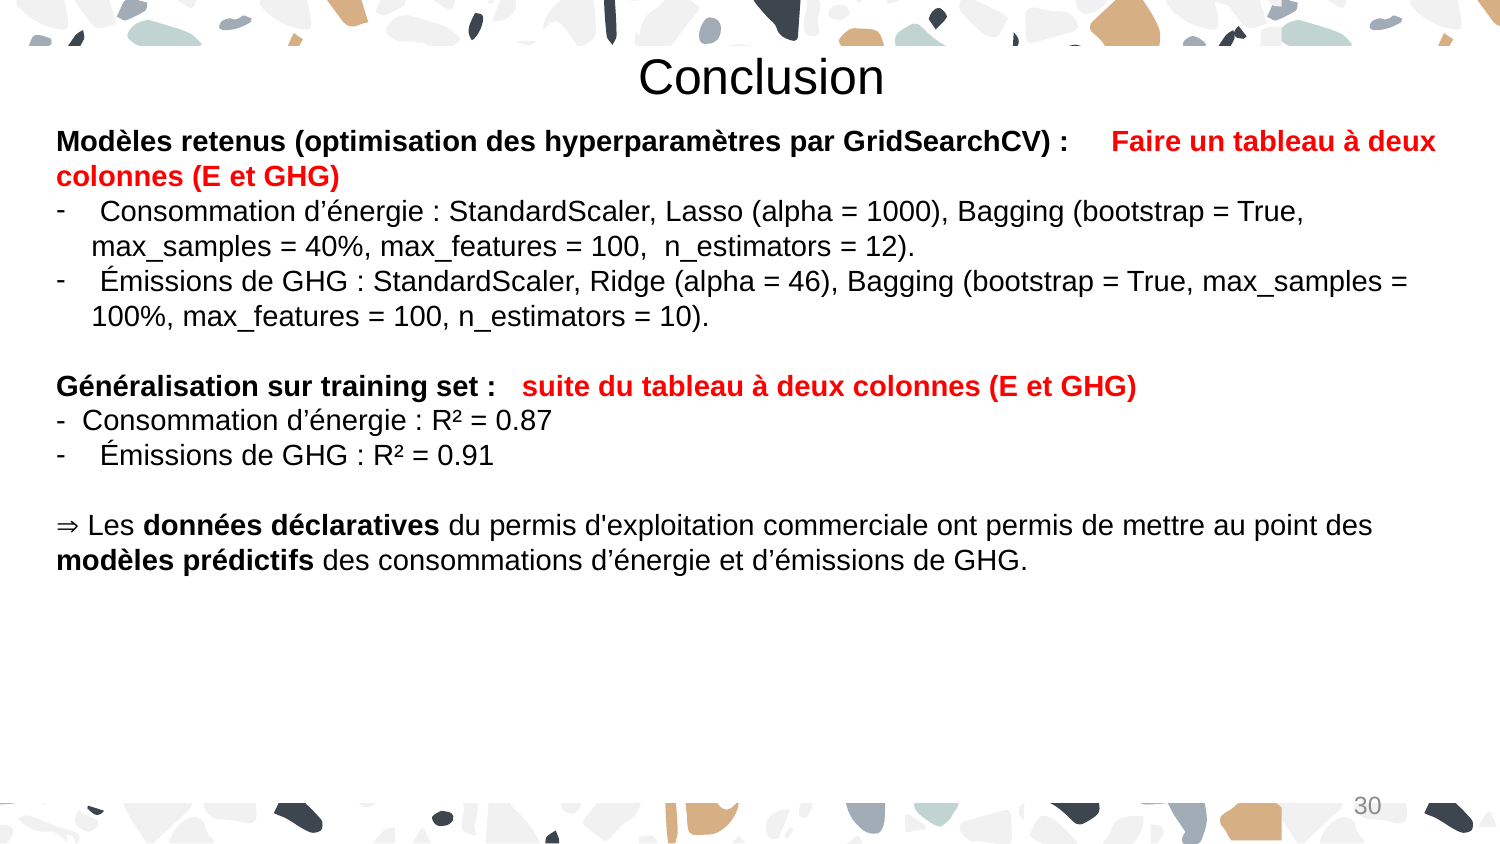

Conclusion

Modèles retenus (optimisation des hyperparamètres par GridSearchCV) :     Faire un tableau à deux colonnes (E et GHG)
 Consommation d’énergie : StandardScaler, Lasso (alpha = 1000), Bagging (bootstrap = True, max_samples = 40%, max_features = 100,  n_estimators = 12).
 Émissions de GHG : StandardScaler, Ridge (alpha = 46), Bagging (bootstrap = True, max_samples = 100%, max_features = 100, n_estimators = 10).

Généralisation sur training set :   suite du tableau à deux colonnes (E et GHG)
-  Consommation d’énergie : R² = 0.87
 Émissions de GHG : R² = 0.91

⇒ Les données déclaratives du permis d'exploitation commerciale ont permis de mettre au point des modèles prédictifs des consommations d’énergie et d’émissions de GHG.
30